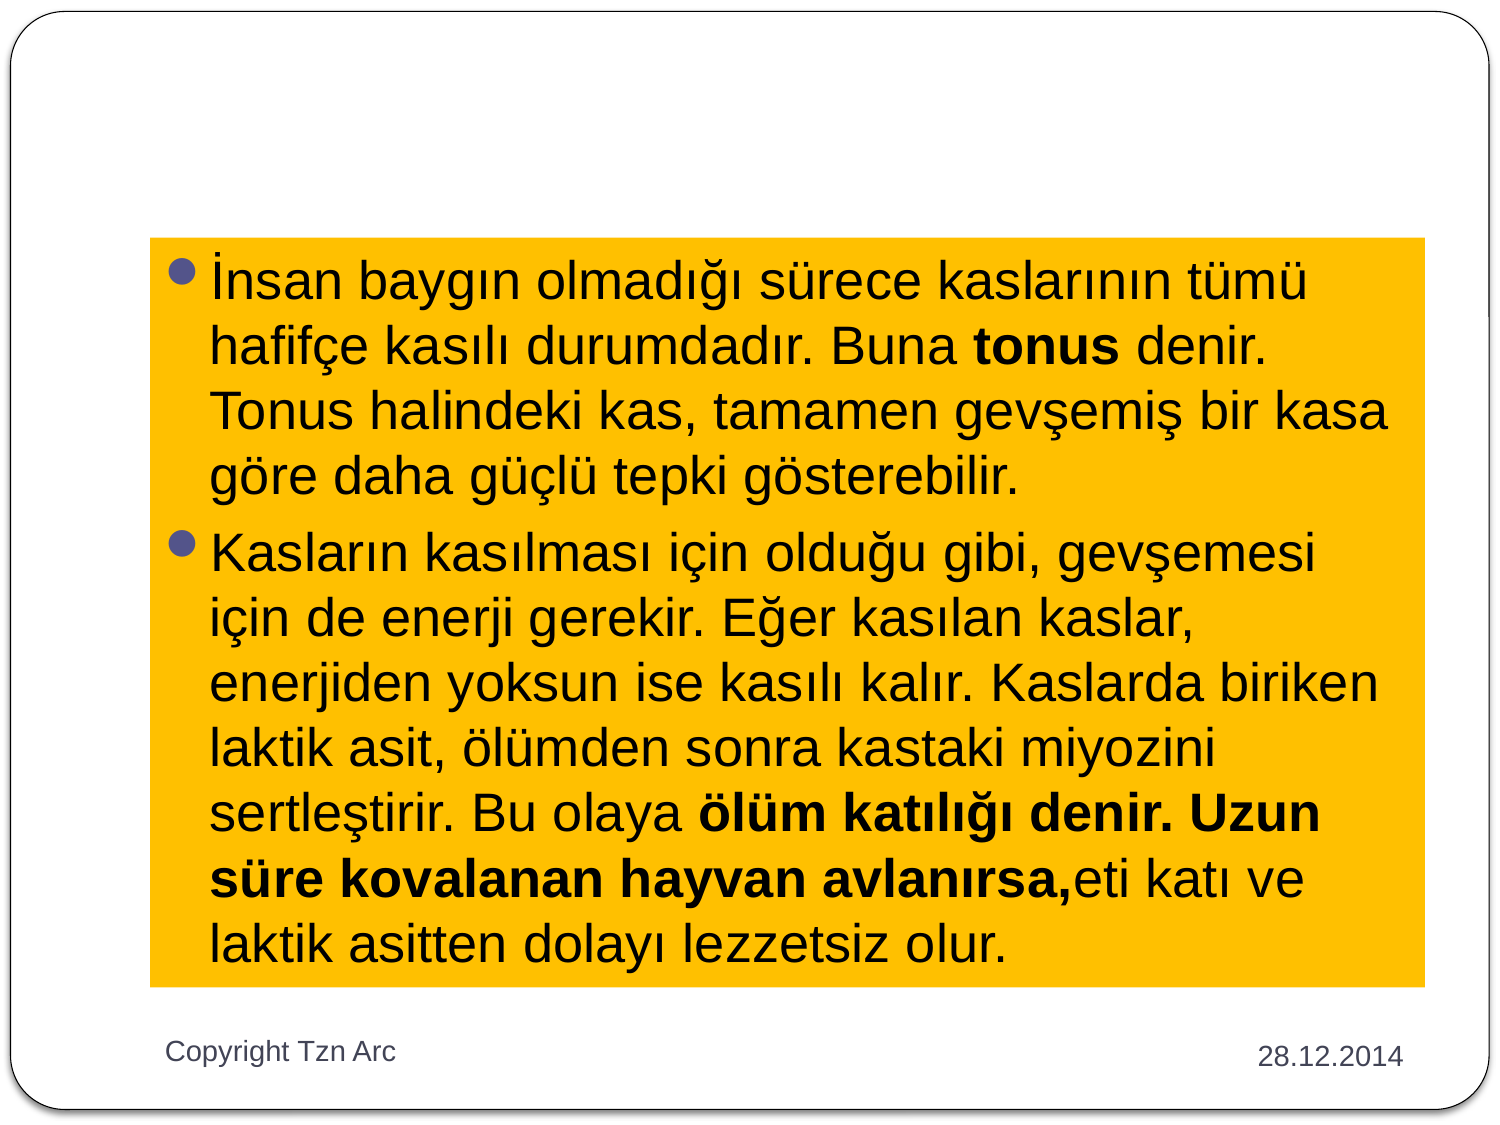

#
İnsan baygın olmadığı sürece kaslarının tümü hafifçe kasılı durumdadır. Buna tonus denir. Tonus halindeki kas, tamamen gevşemiş bir kasa göre daha güçlü tepki gösterebilir.
Kasların kasılması için olduğu gibi, gevşemesi için de enerji gerekir. Eğer kasılan kaslar, enerjiden yoksun ise kasılı kalır. Kaslarda biriken laktik asit, ölümden sonra kastaki miyozini sertleştirir. Bu olaya ölüm katılığı denir. Uzun süre kovalanan hayvan avlanırsa,eti katı ve laktik asitten dolayı lezzetsiz olur.
Copyright Tzn Arc
28.12.2014